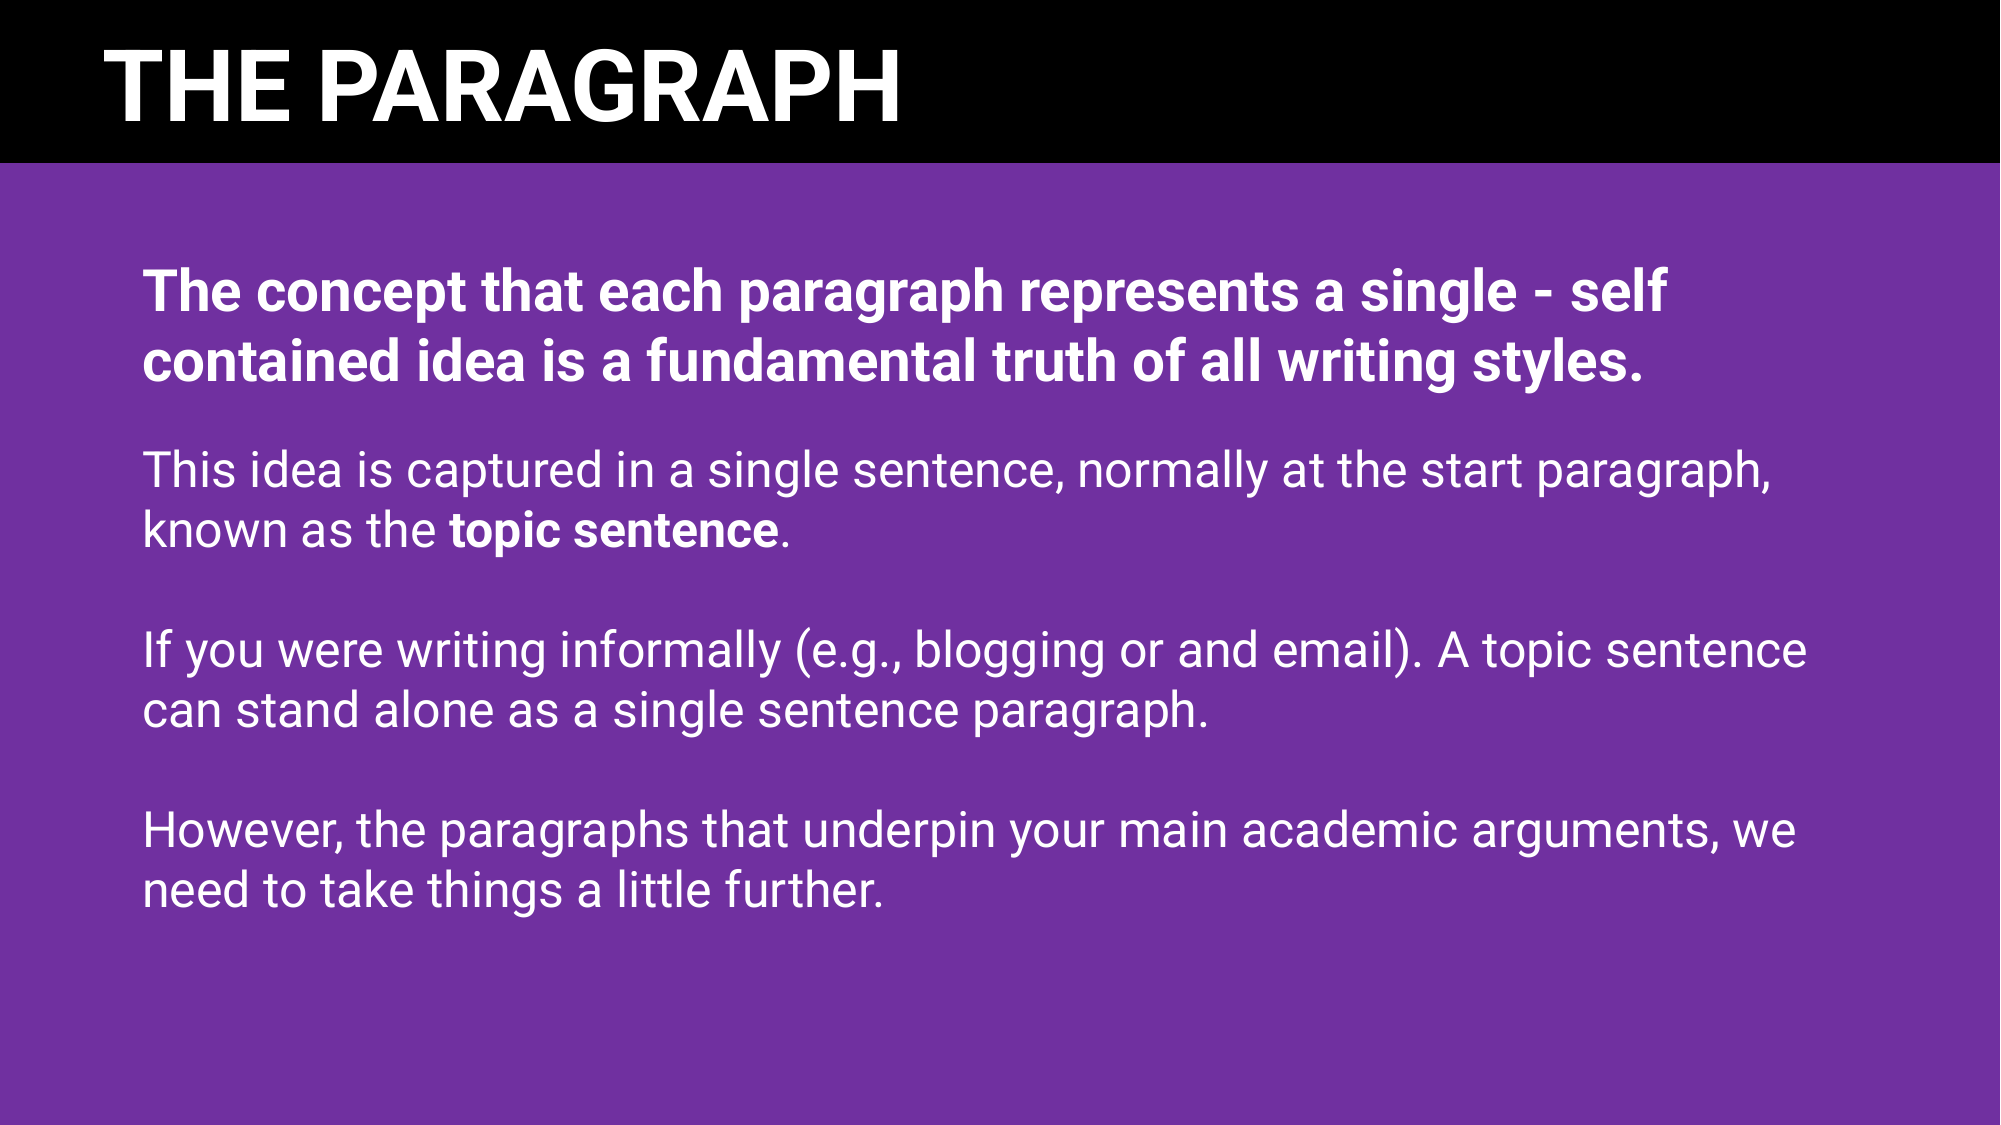

THE PARAGRAPH
The concept that each paragraph represents a single - self contained idea is a fundamental truth of all writing styles.

This idea is captured in a single sentence, normally at the start paragraph, known as the topic sentence.

If you were writing informally (e.g., blogging or and email). A topic sentence can stand alone as a single sentence paragraph.

However, the paragraphs that underpin your main academic arguments, we need to take things a little further.